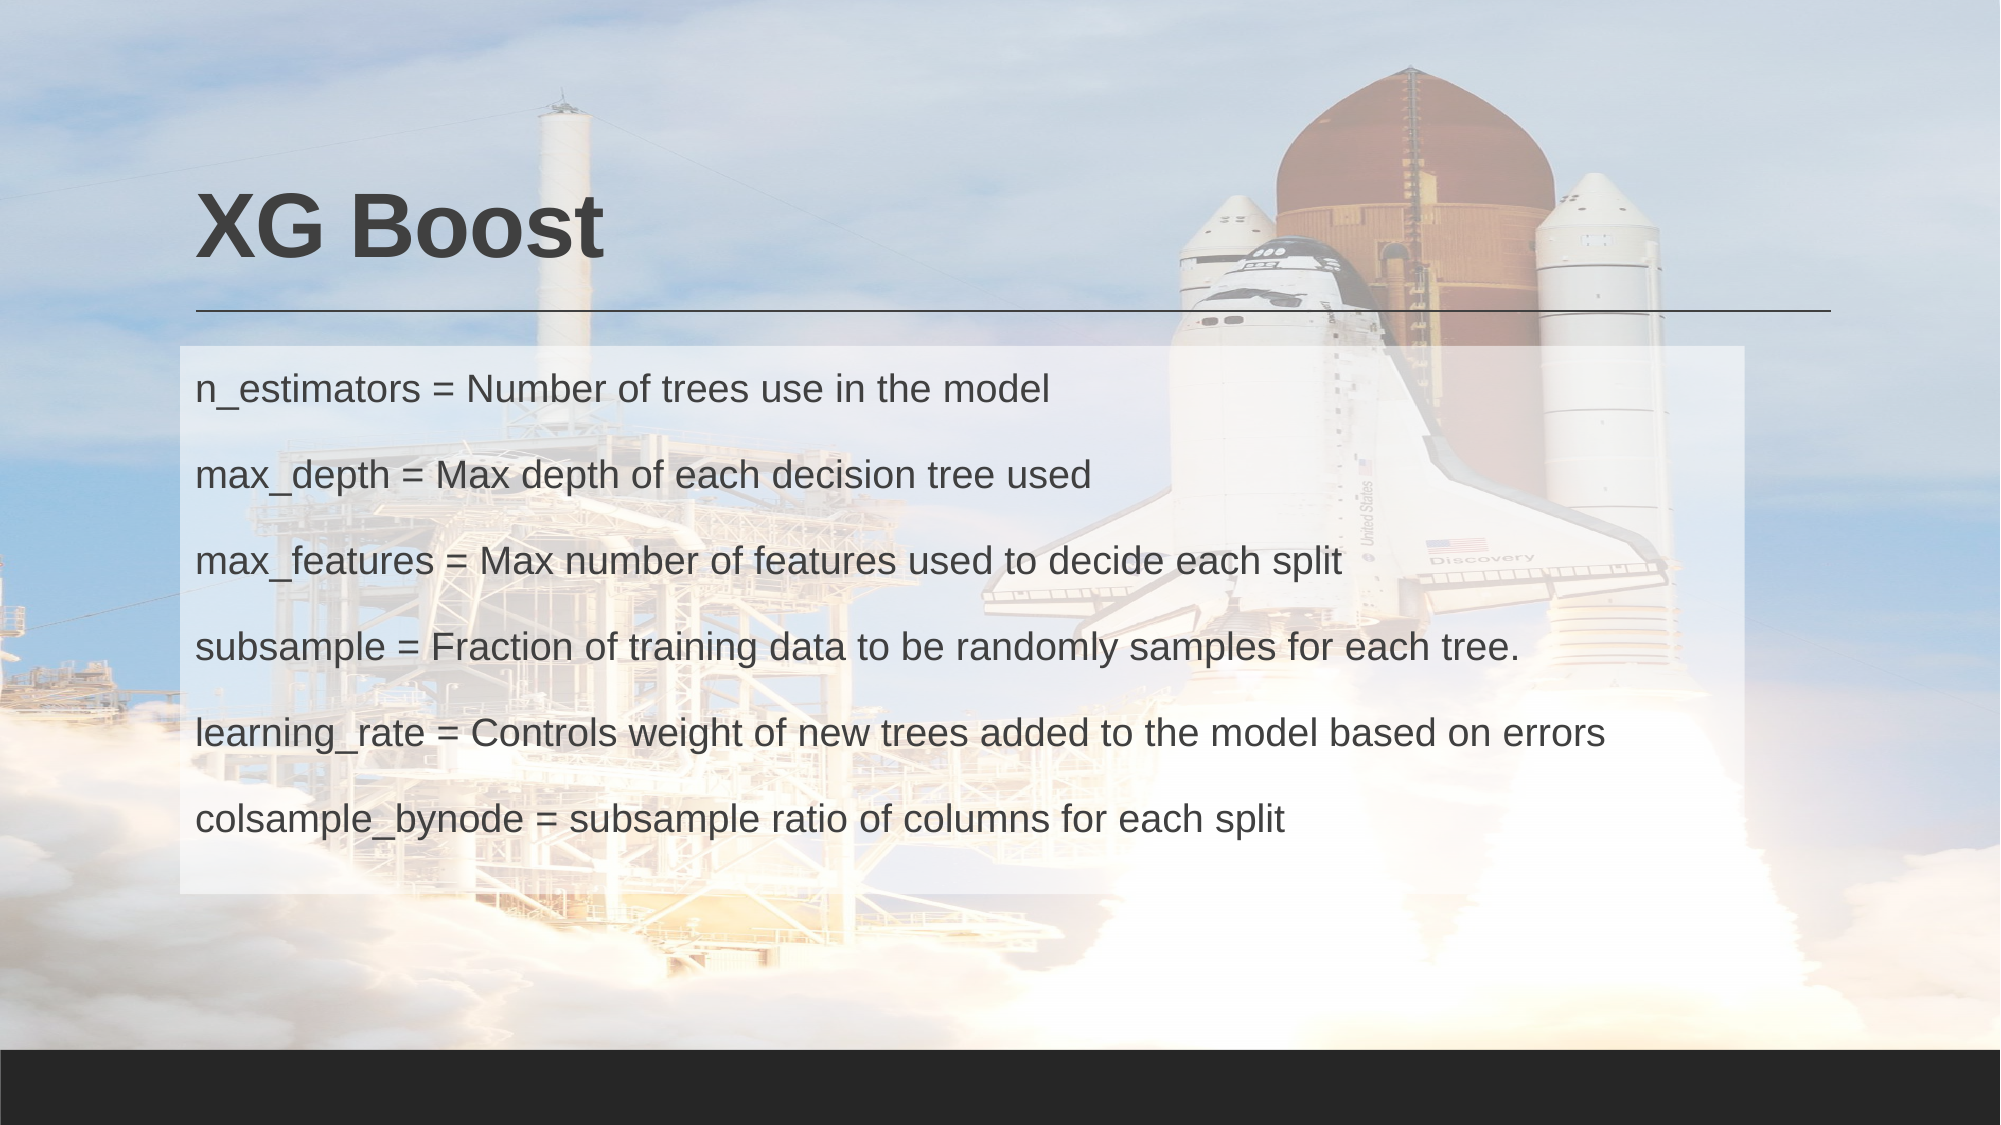

# XG Boost
n_estimators = Number of trees use in the model
max_depth = Max depth of each decision tree used
max_features = Max number of features used to decide each split
subsample = Fraction of training data to be randomly samples for each tree.
learning_rate = Controls weight of new trees added to the model based on errors
colsample_bynode = subsample ratio of columns for each split